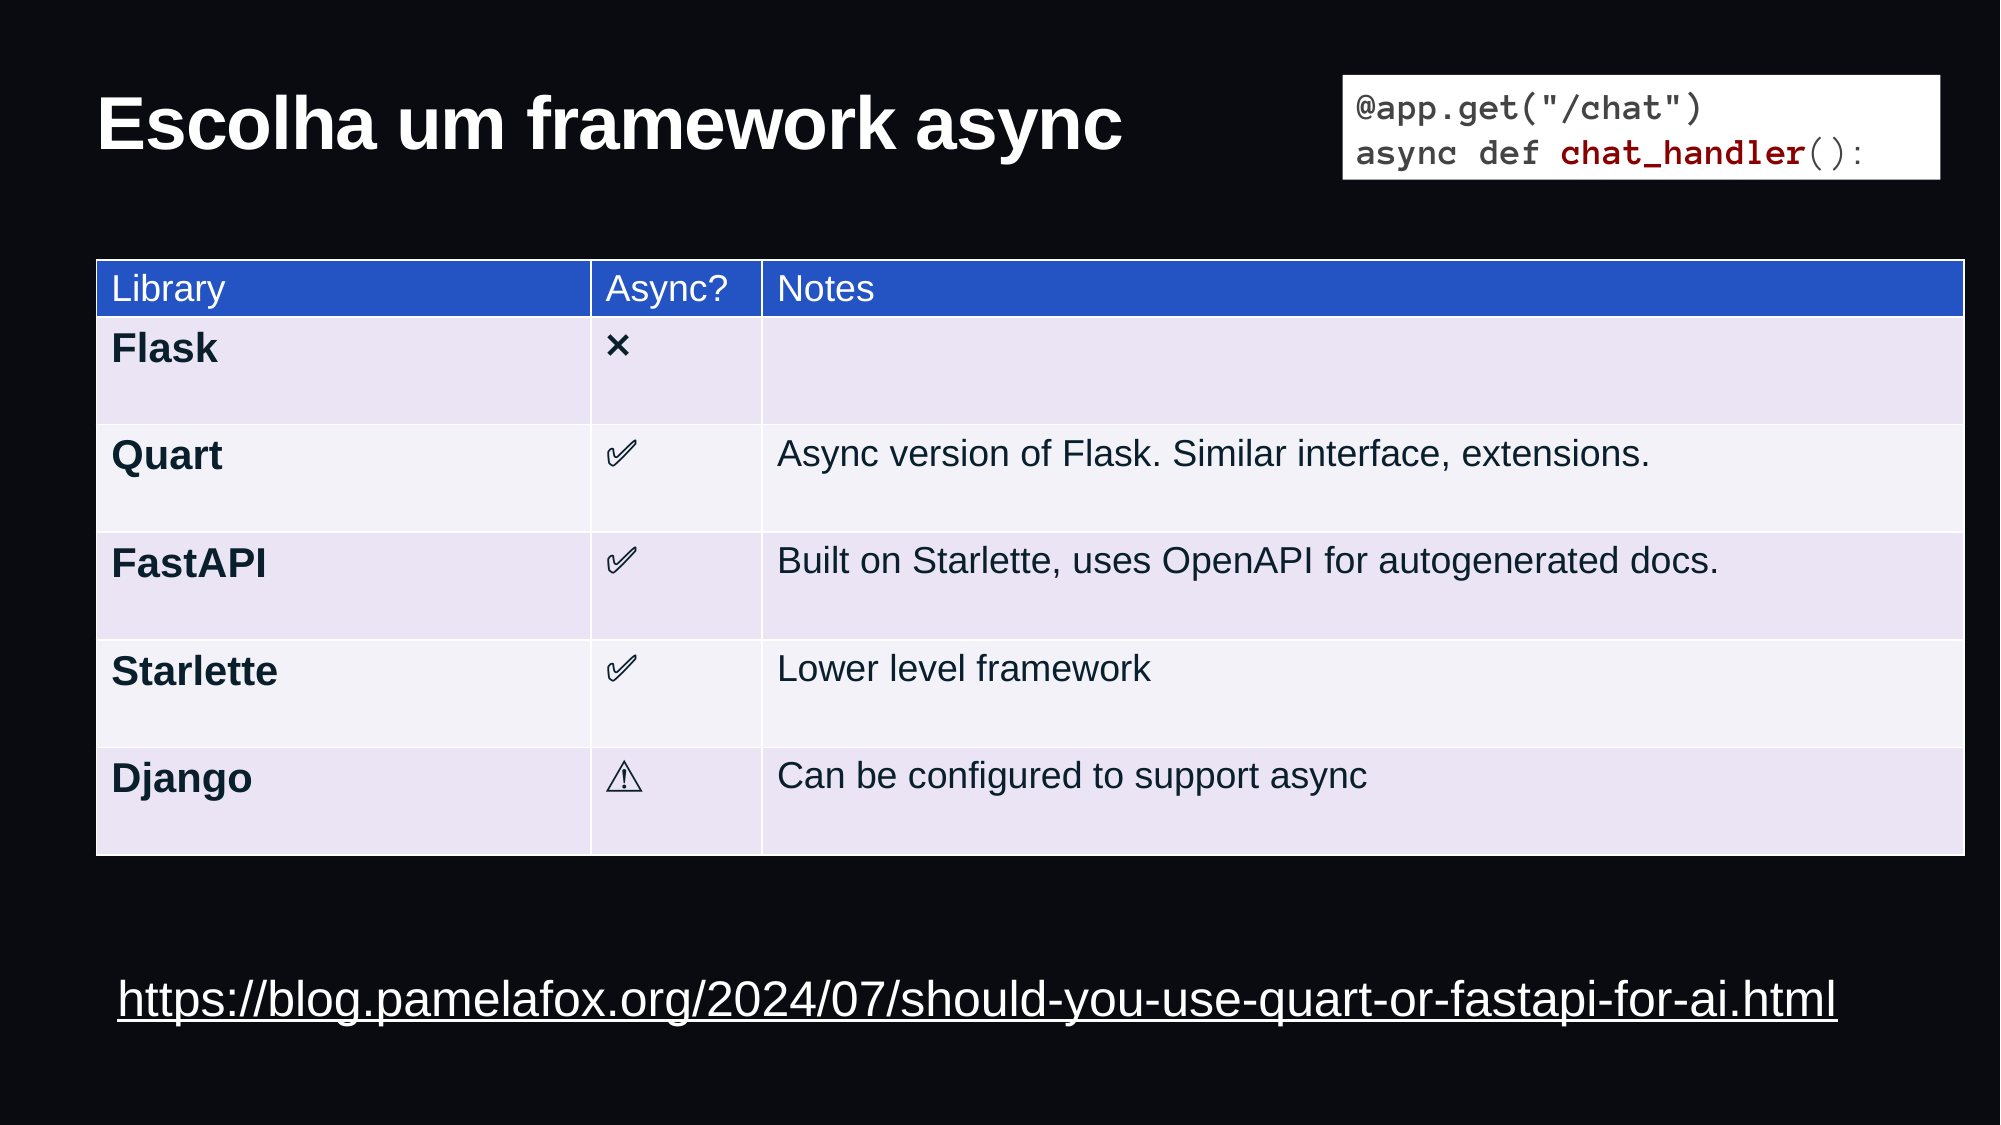

# Escolha um framework async
@app.get("/chat")
async def chat_handler():
| Library | Async? | Notes |
| --- | --- | --- |
| Flask | ❌ |  |
| Quart | ✅ | Async version of Flask. Similar interface, extensions. |
| FastAPI | ✅ | Built on Starlette, uses OpenAPI for autogenerated docs. |
| Starlette | ✅ | Lower level framework |
| Django | ⚠️ | Can be configured to support async |
https://blog.pamelafox.org/2024/07/should-you-use-quart-or-fastapi-for-ai.html